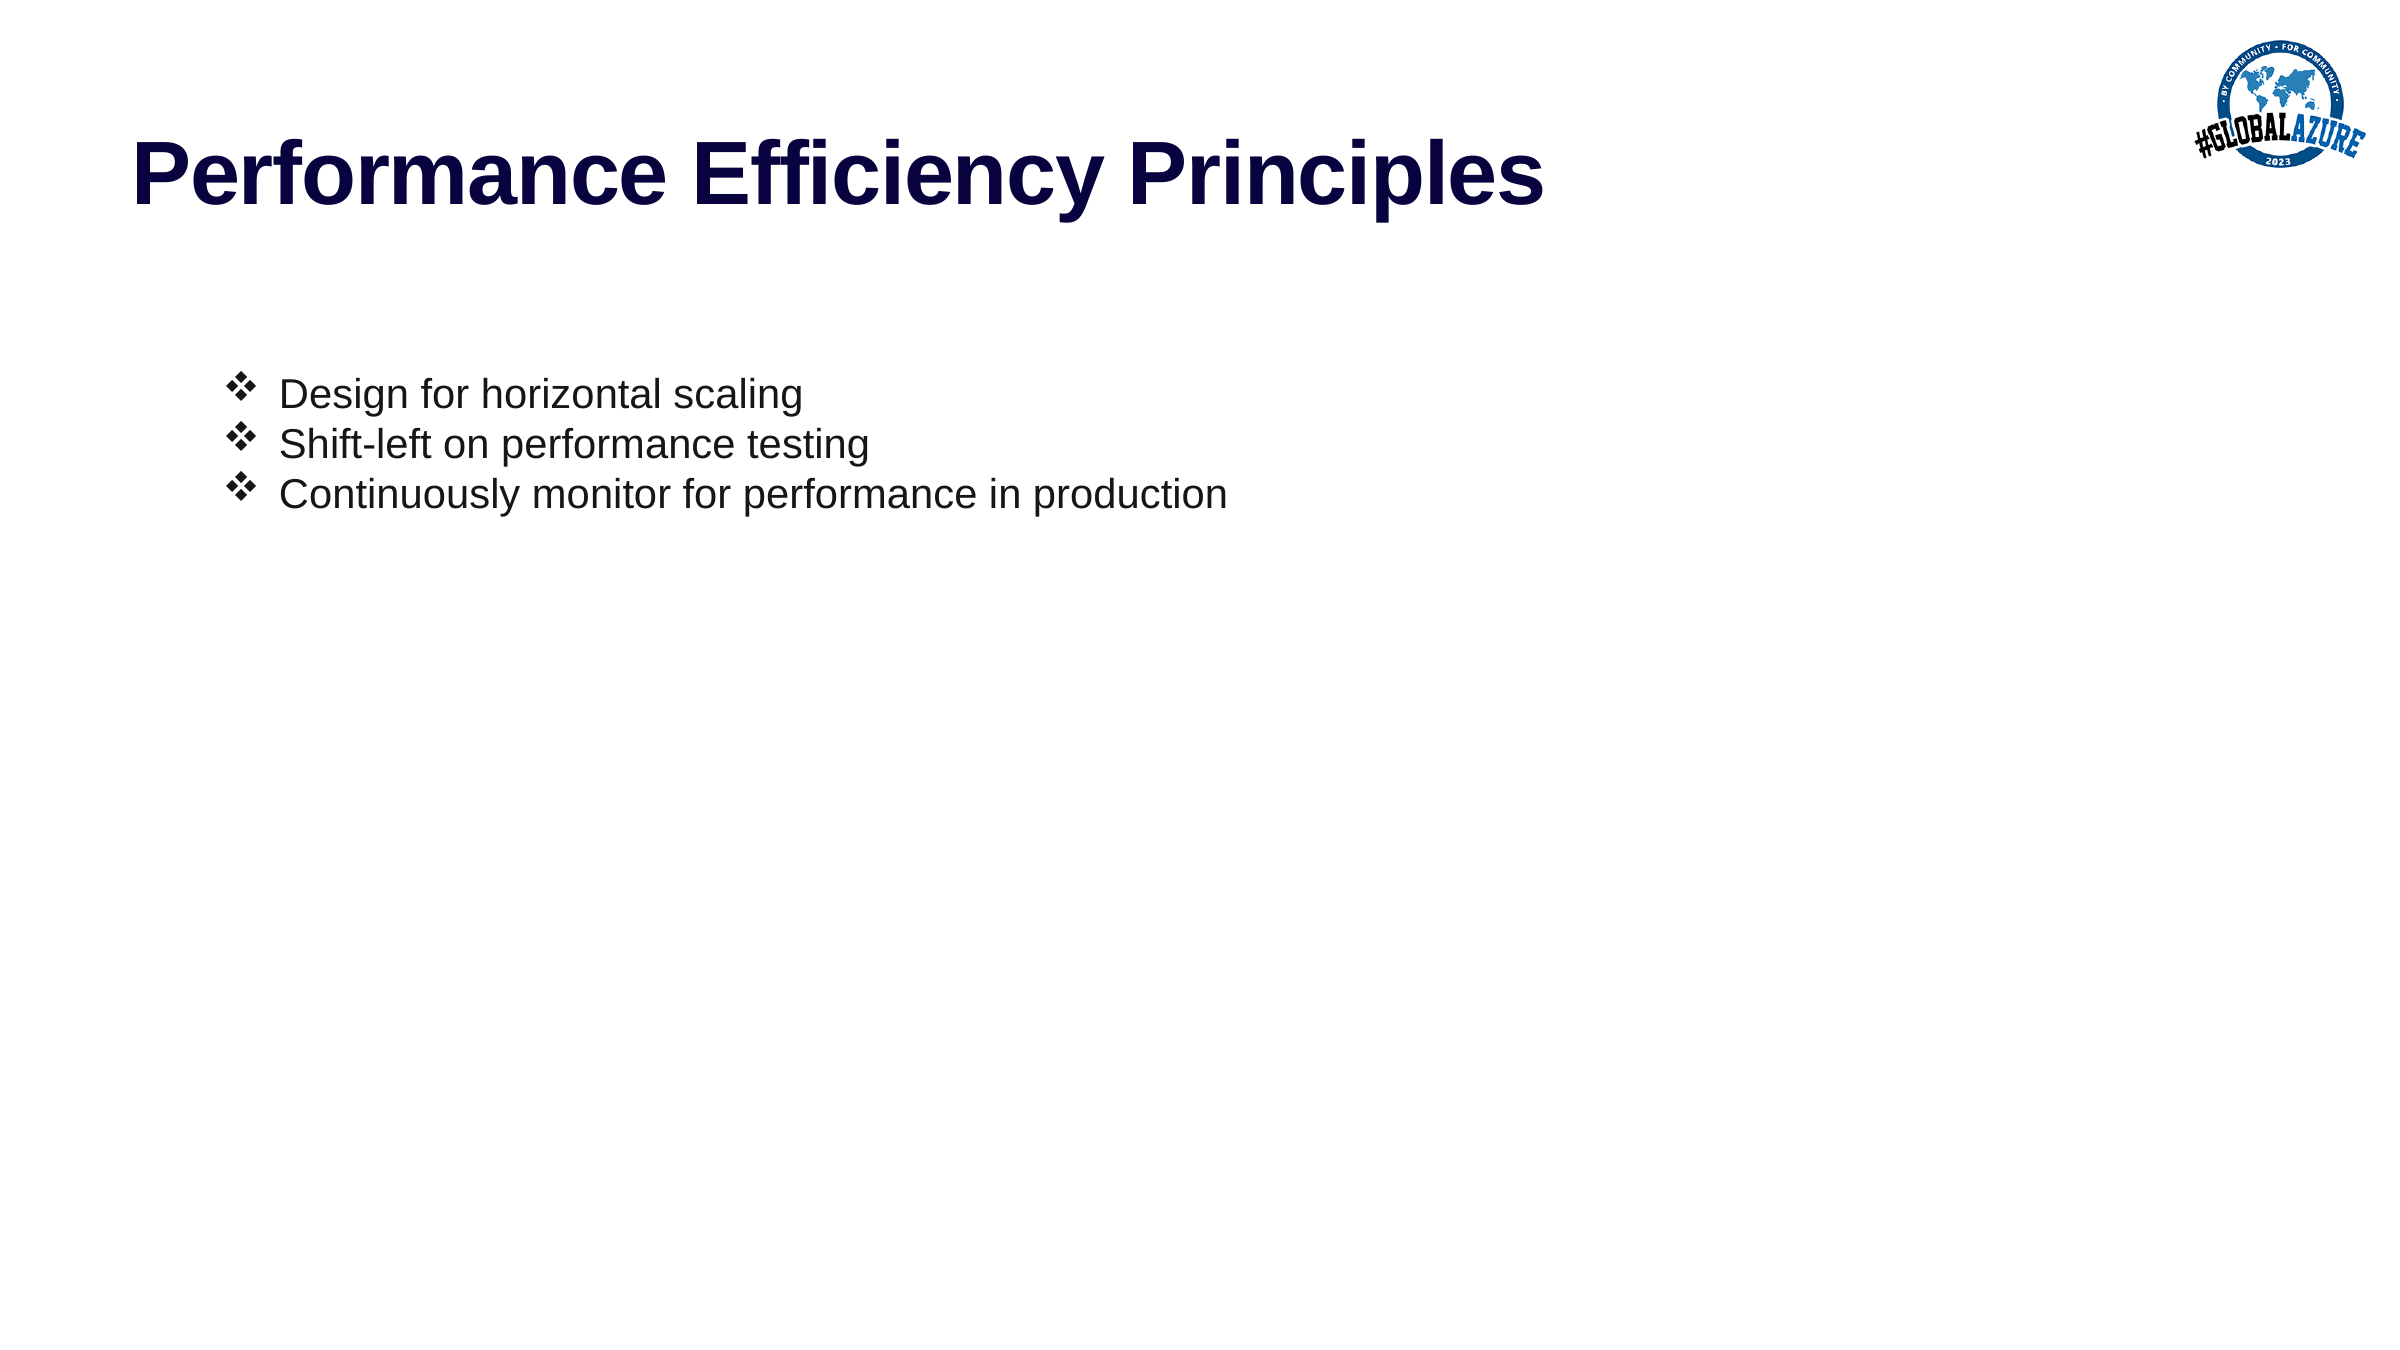

# Performance Efficiency Principles
Design for horizontal scaling
Shift-left on performance testing
Continuously monitor for performance in production